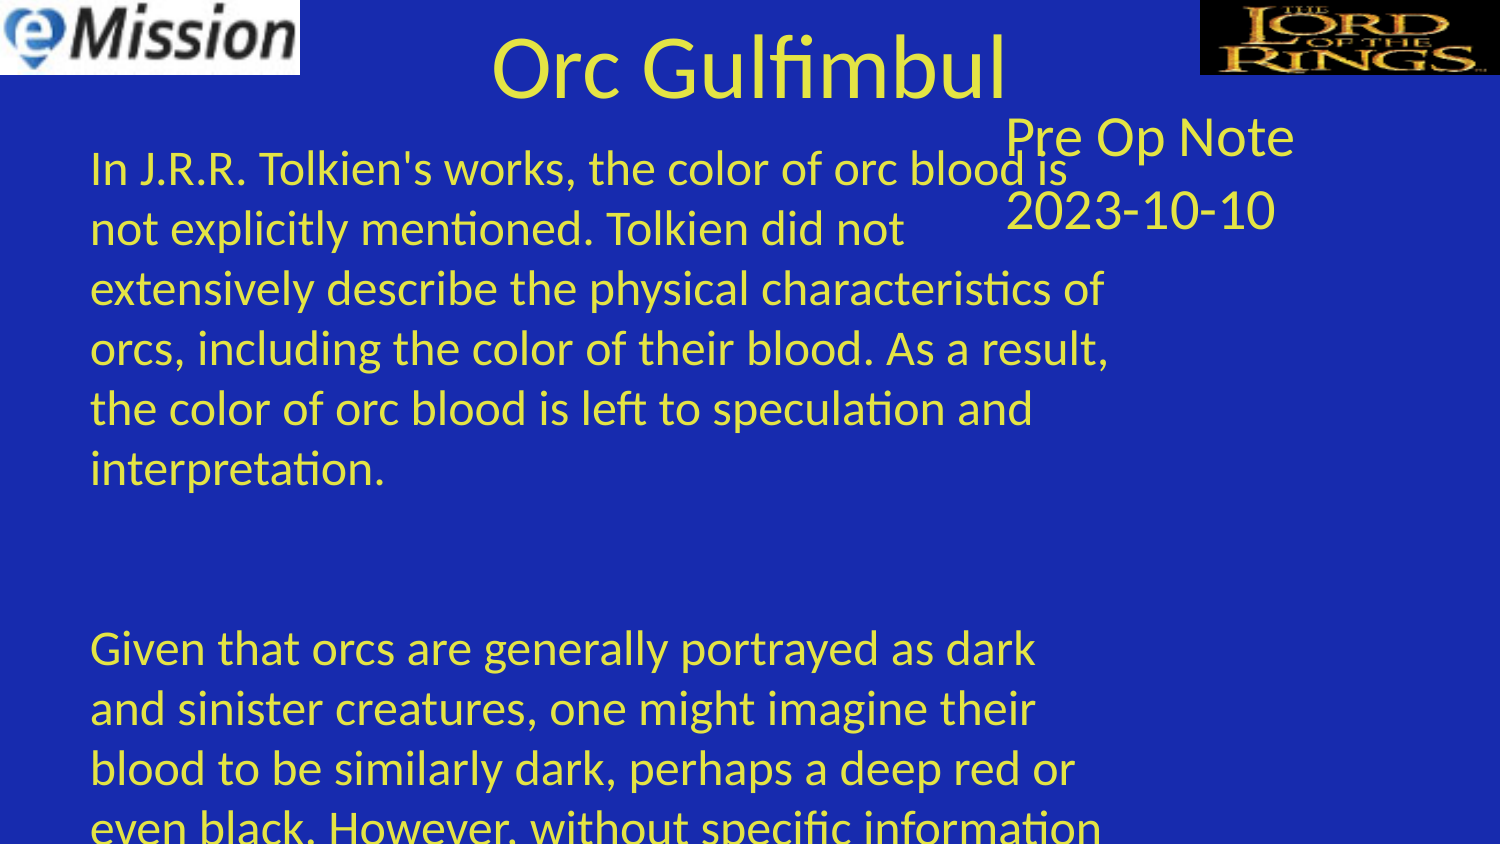

Orc Gulfimbul
| Pre Op Note |
| --- |
| 2023-10-10 |
In J.R.R. Tolkien's works, the color of orc blood is not explicitly mentioned. Tolkien did not extensively describe the physical characteristics of orcs, including the color of their blood. As a result, the color of orc blood is left to speculation and interpretation.

Given that orcs are generally portrayed as dark and sinister creatures, one might imagine their blood to be similarly dark, perhaps a deep red or even black. However, without specific information from the source material, the exact color of orc blood remains open to personal interpretation and creative imagination.